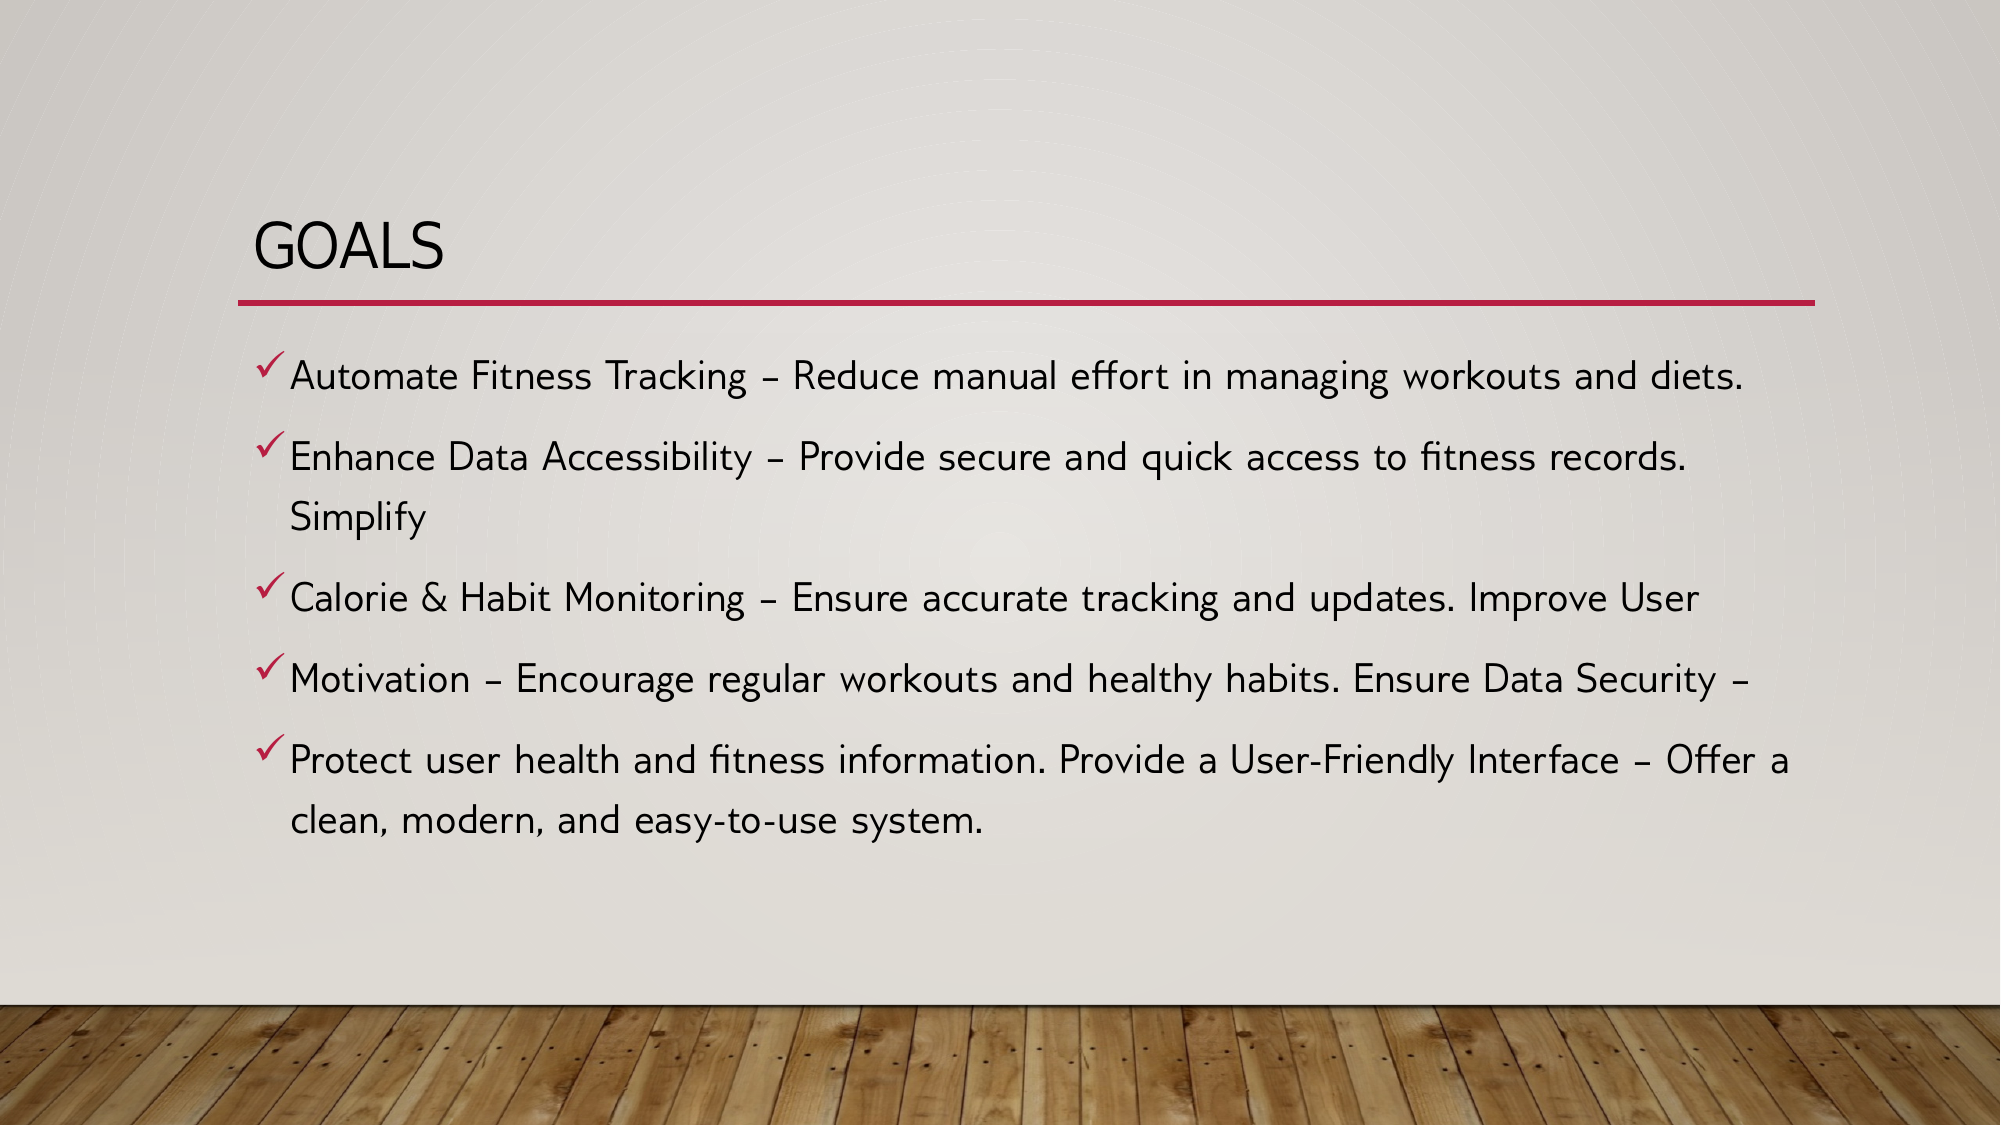

# goals
Automate Fitness Tracking – Reduce manual effort in managing workouts and diets.
Enhance Data Accessibility – Provide secure and quick access to fitness records. Simplify
Calorie & Habit Monitoring – Ensure accurate tracking and updates. Improve User
Motivation – Encourage regular workouts and healthy habits. Ensure Data Security –
Protect user health and fitness information. Provide a User-Friendly Interface – Offer a clean, modern, and easy-to-use system.